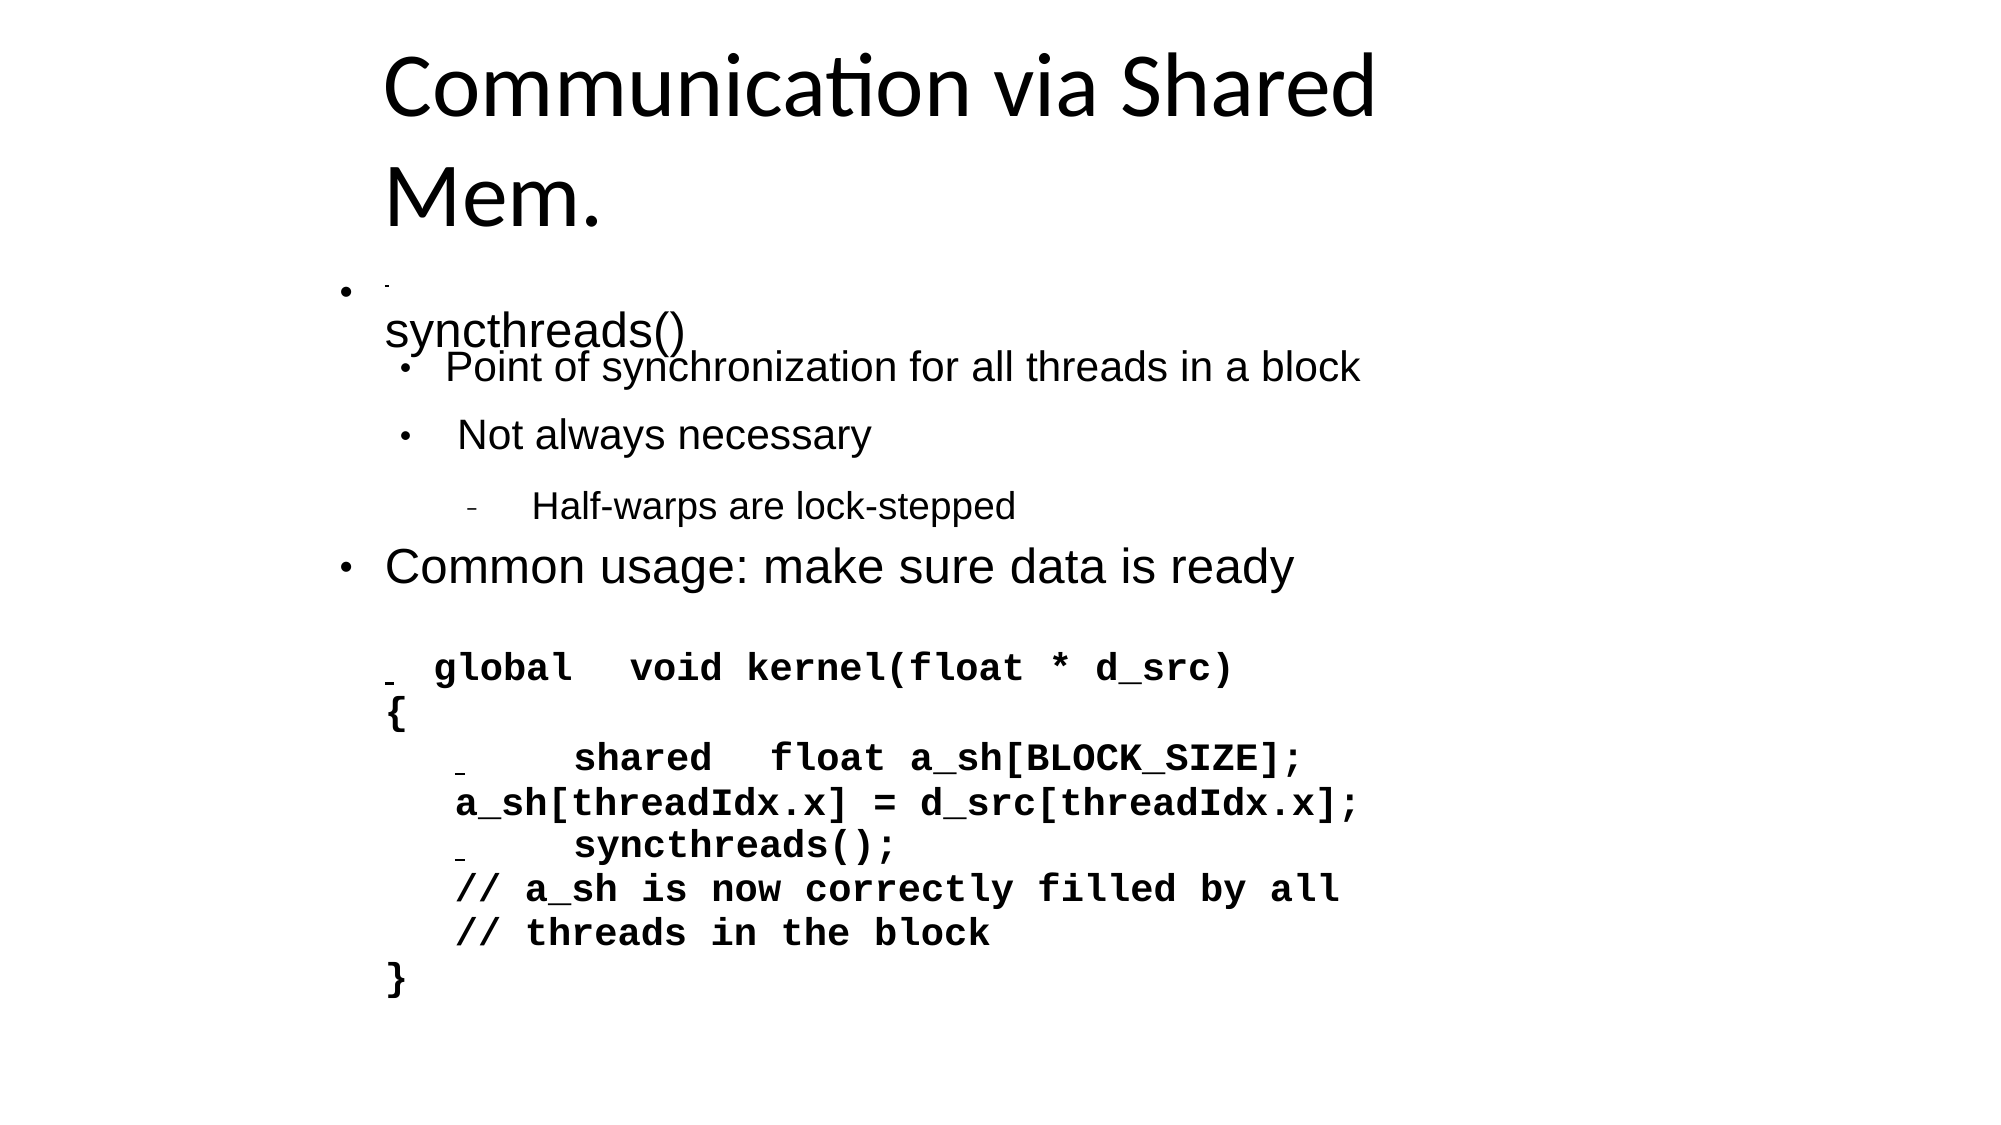

# Communication via Shared Mem.
 	syncthreads()
●
Point of synchronization for all threads in a block  Not always necessary
–	Half-warps are lock-stepped
●
●
Common usage: make sure data is ready
●
 	global	void kernel(float * d_src)
{
 	shared	float a_sh[BLOCK_SIZE];  a_sh[threadIdx.x] = d_src[threadIdx.x];
 	syncthreads();
// a_sh is now correctly filled by all
// threads in the block
}